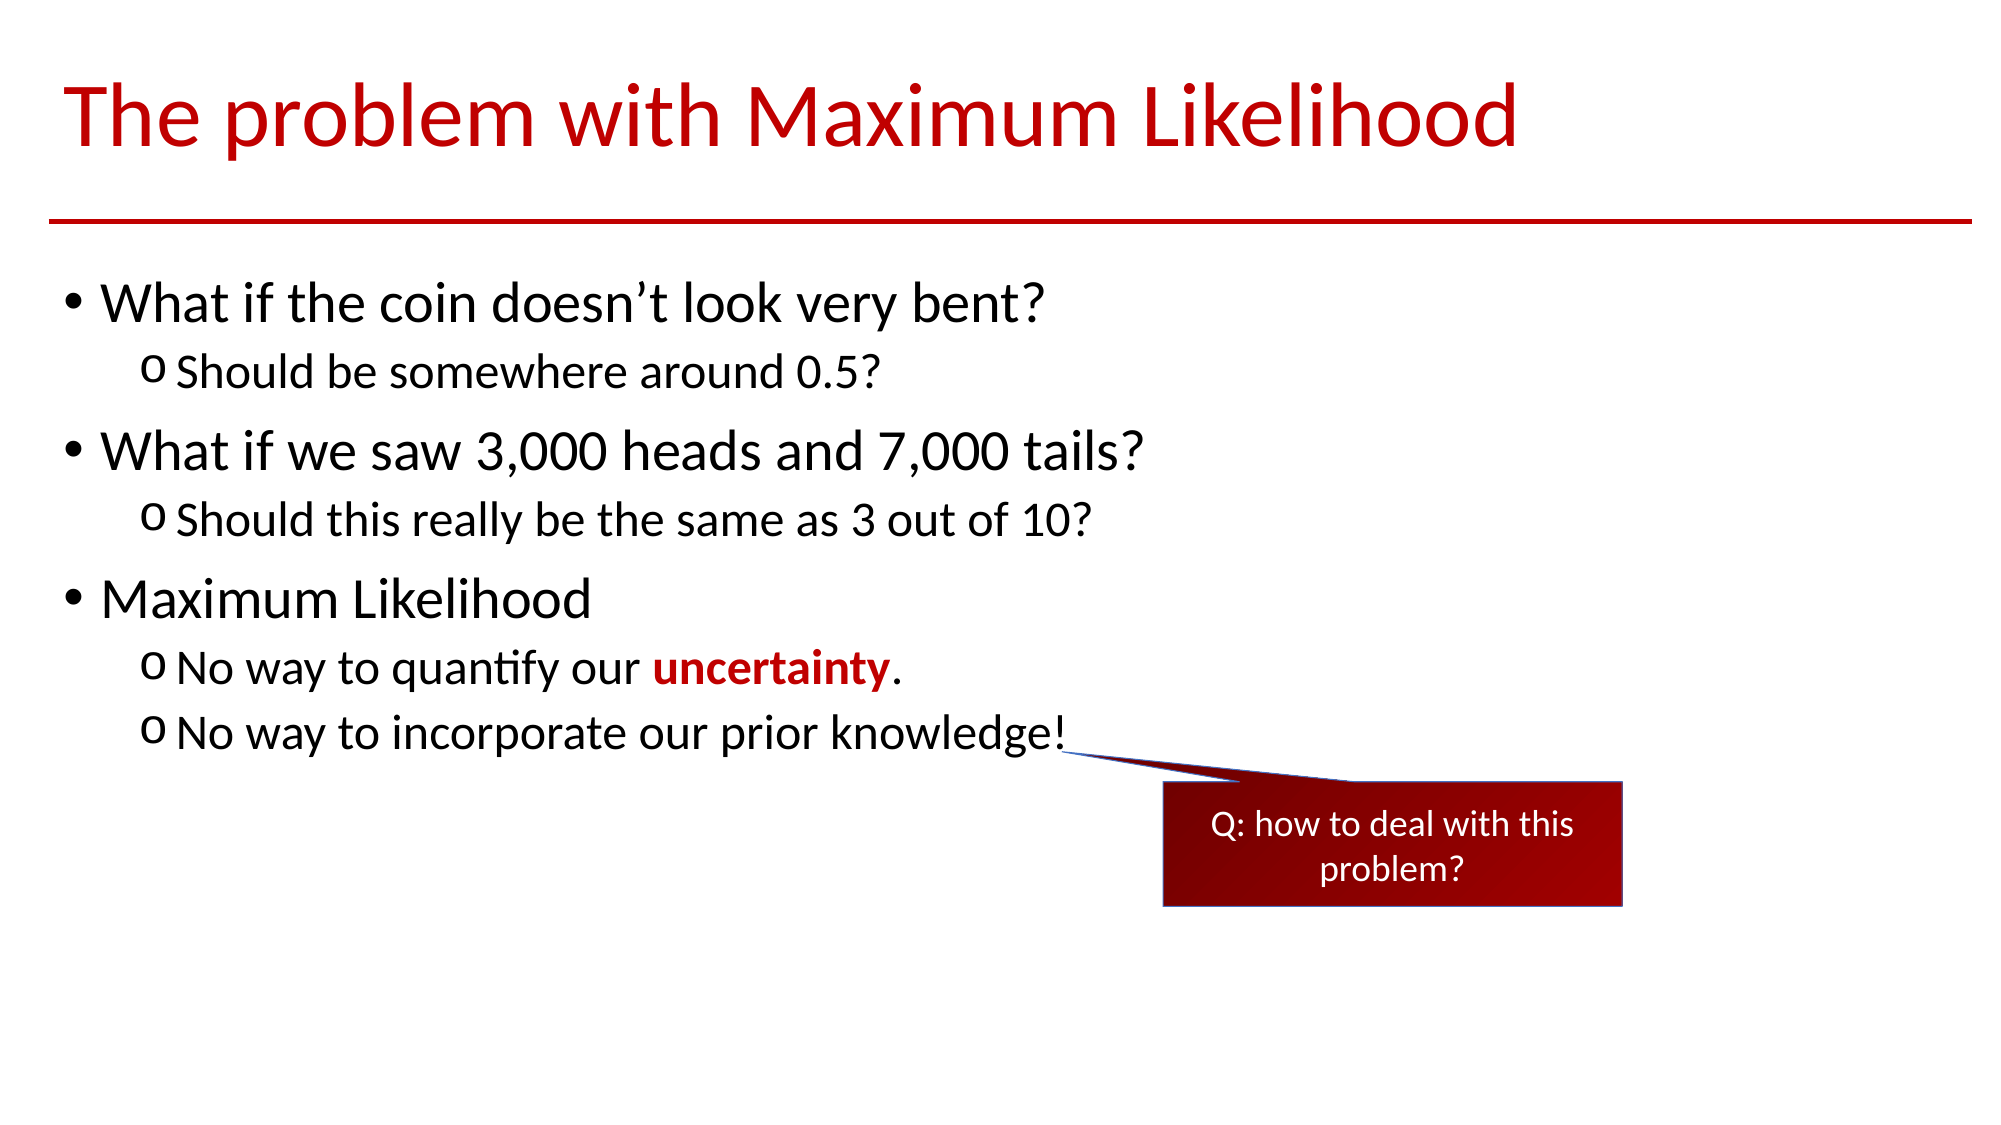

# The problem with Maximum Likelihood
What if the coin doesn’t look very bent?
Should be somewhere around 0.5?
What if we saw 3,000 heads and 7,000 tails?
Should this really be the same as 3 out of 10?
Maximum Likelihood
No way to quantify our uncertainty.
No way to incorporate our prior knowledge!
Q: how to deal with this problem?